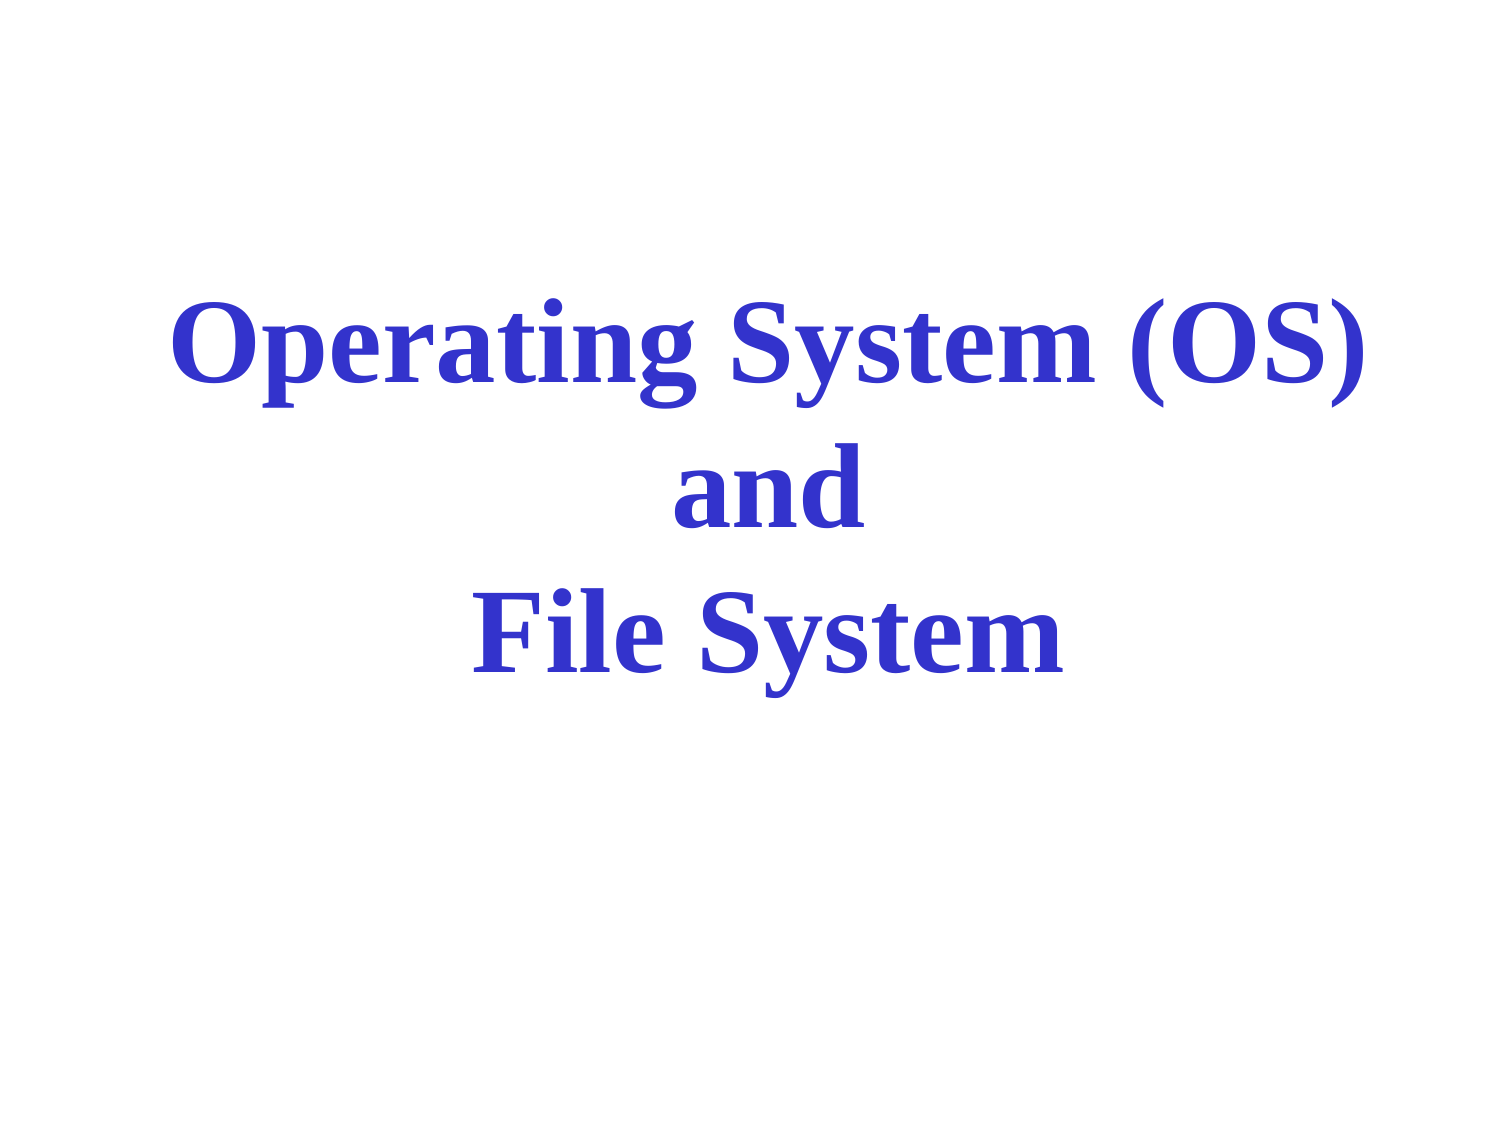

# Operating System (OS) and File System
67